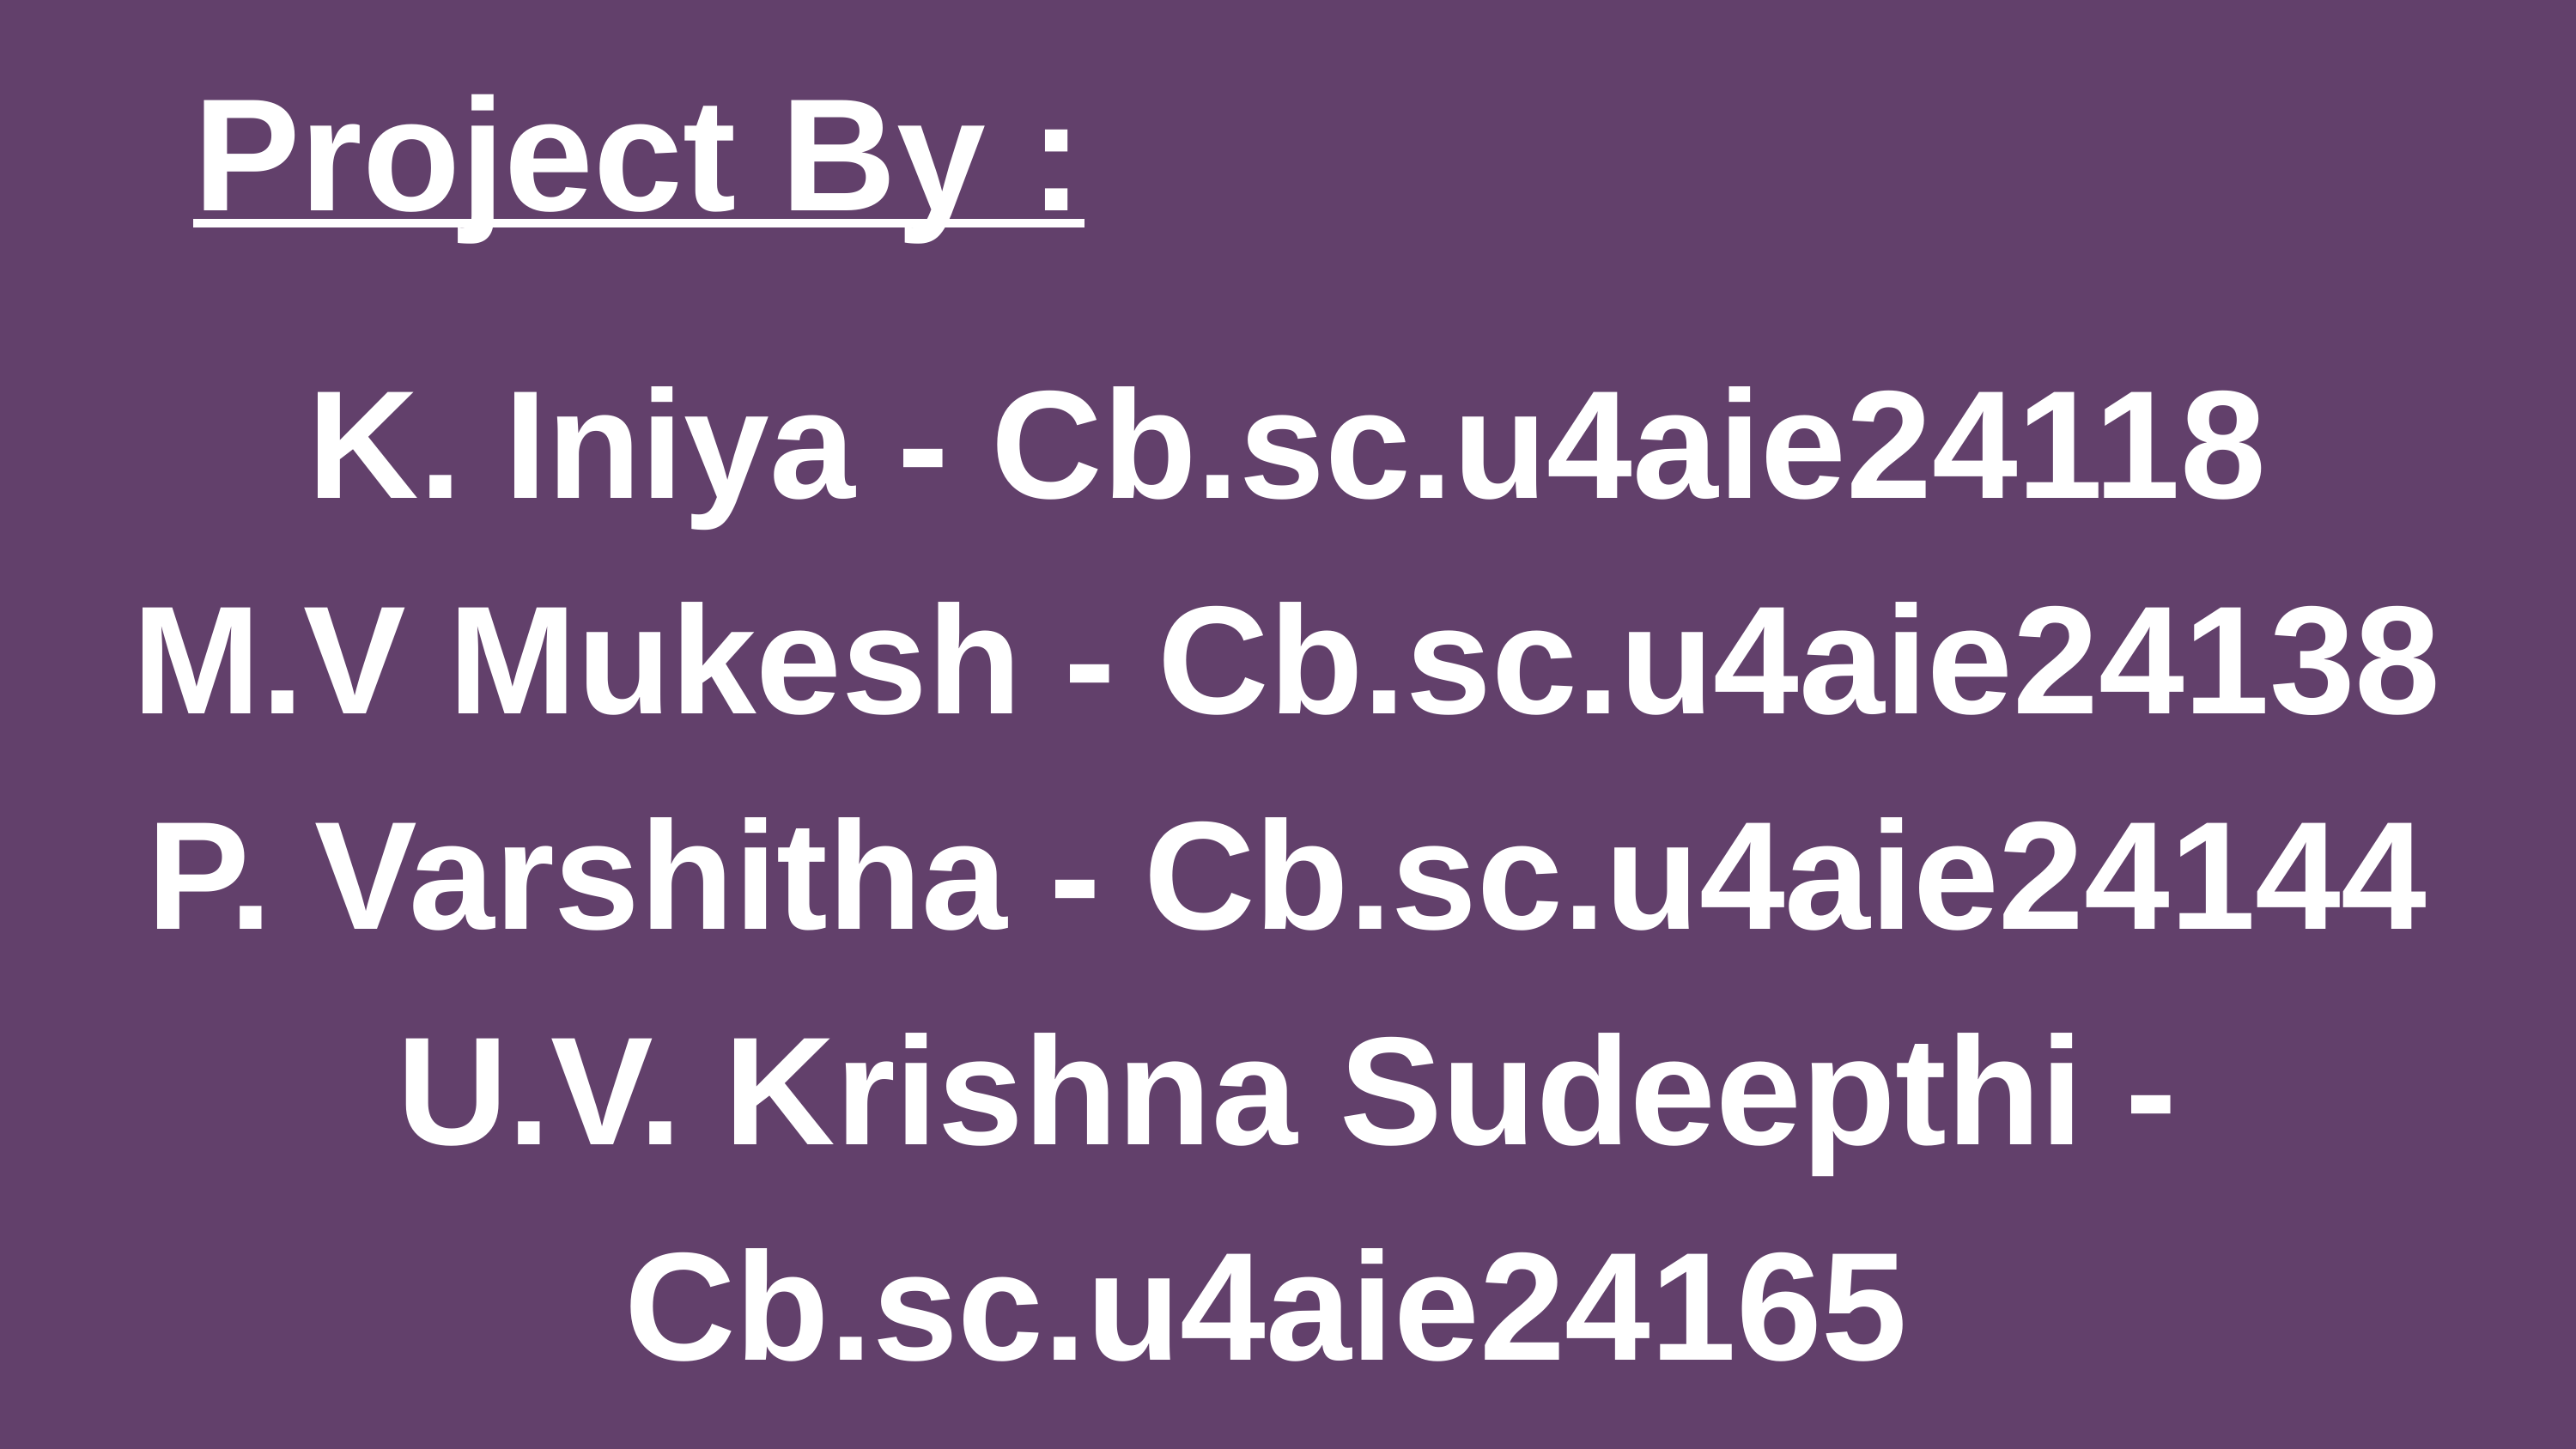

Project By :
K. Iniya - Cb.sc.u4aie24118
M.V Mukesh - Cb.sc.u4aie24138
P. Varshitha - Cb.sc.u4aie24144
U.V. Krishna Sudeepthi - Cb.sc.u4aie24165